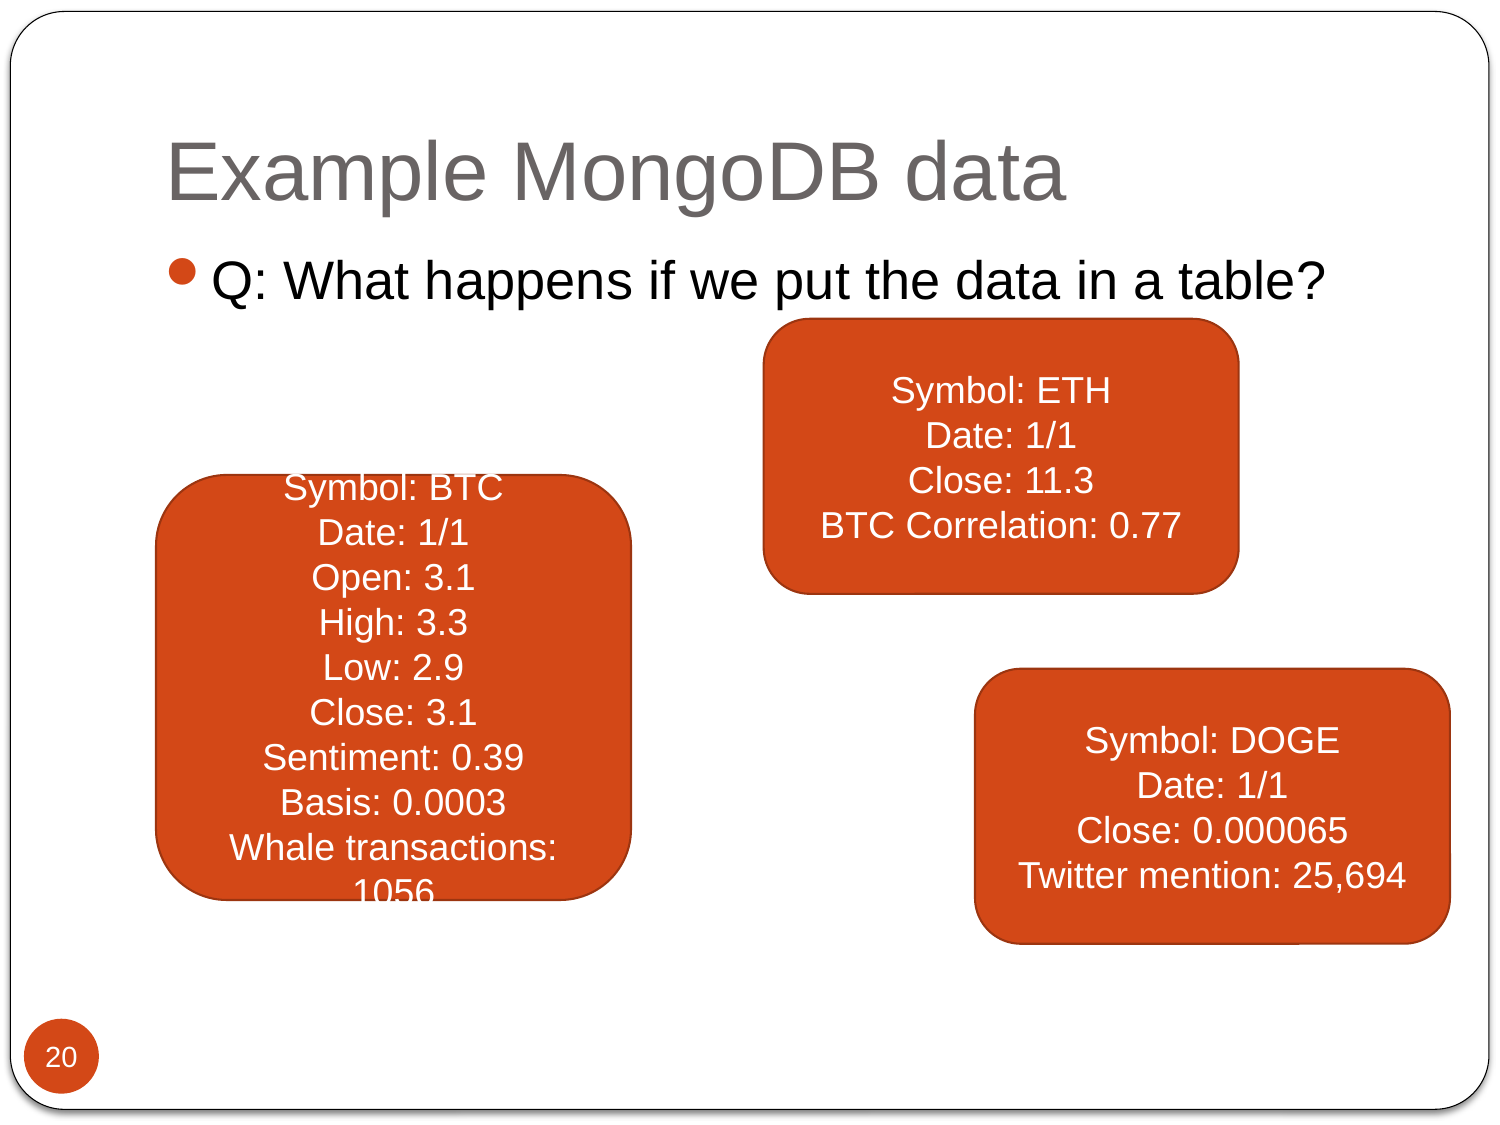

# Example MongoDB data
Q: What happens if we put the data in a table?
Symbol: ETH
Date: 1/1
Close: 11.3
BTC Correlation: 0.77
Symbol: BTC
Date: 1/1
Open: 3.1
High: 3.3
Low: 2.9
Close: 3.1
Sentiment: 0.39
Basis: 0.0003
Whale transactions: 1056
Symbol: DOGE
Date: 1/1
Close: 0.000065
Twitter mention: 25,694
20